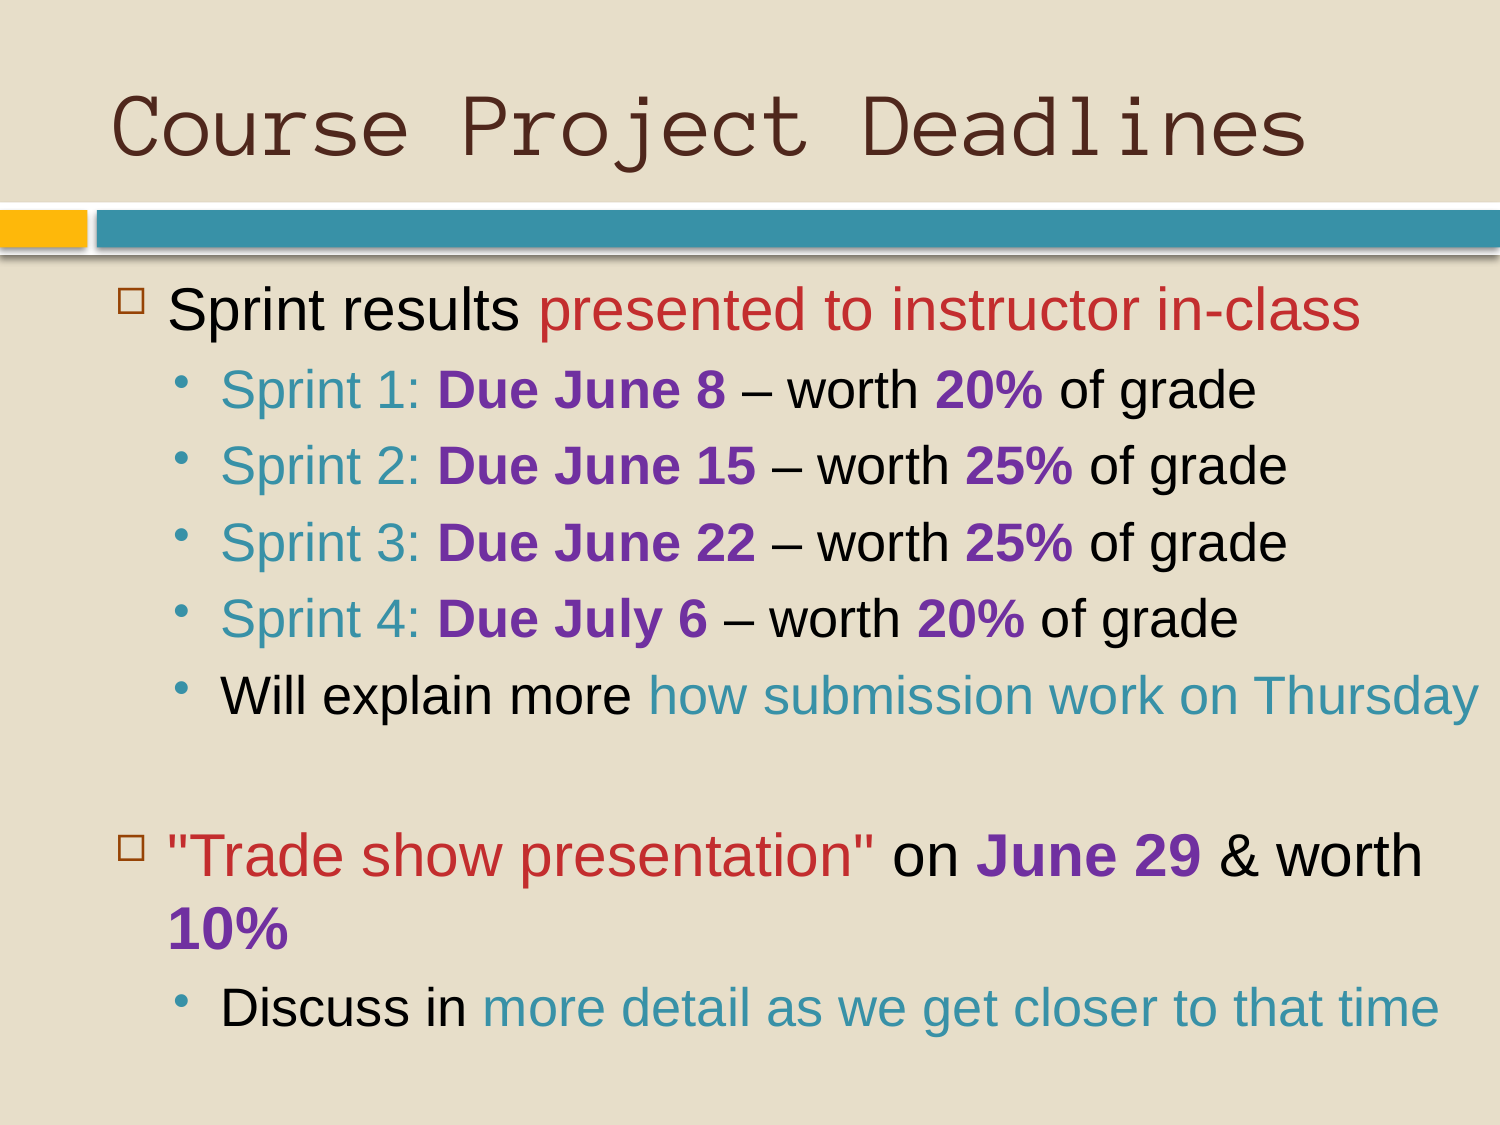

# Course Project Deadlines
Sprint results presented to instructor in-class
Sprint 1: Due June 8 – worth 20% of grade
Sprint 2: Due June 15 – worth 25% of grade
Sprint 3: Due June 22 – worth 25% of grade
Sprint 4: Due July 6 – worth 20% of grade
Will explain more how submission work on Thursday

"Trade show presentation" on June 29 & worth 10%
Discuss in more detail as we get closer to that time